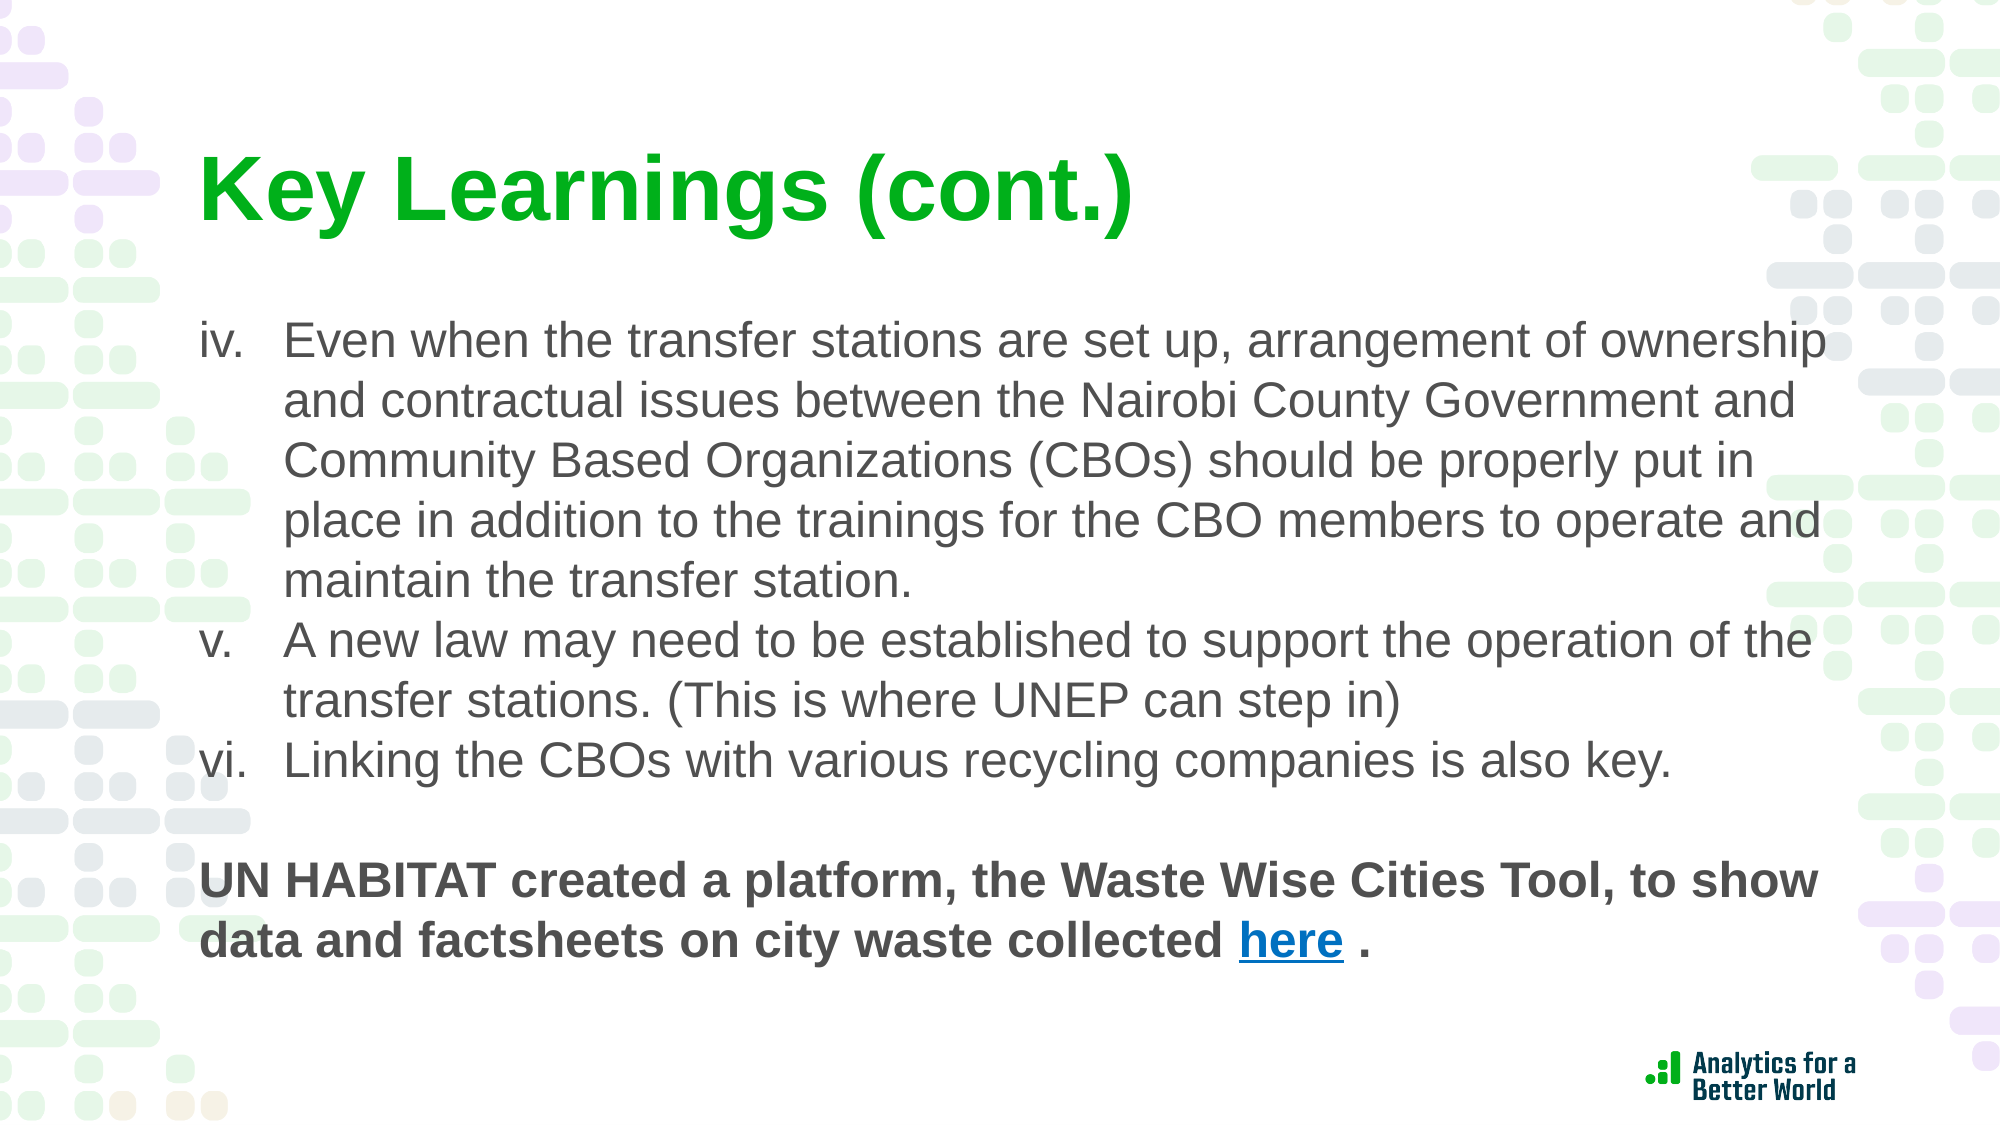

# Key Learnings (cont.)
Even when the transfer stations are set up, arrangement of ownership and contractual issues between the Nairobi County Government and Community Based Organizations (CBOs) should be properly put in place in addition to the trainings for the CBO members to operate and maintain the transfer station.
A new law may need to be established to support the operation of the transfer stations. (This is where UNEP can step in)
Linking the CBOs with various recycling companies is also key.

UN HABITAT created a platform, the Waste Wise Cities Tool, to show data and factsheets on city waste collected here .